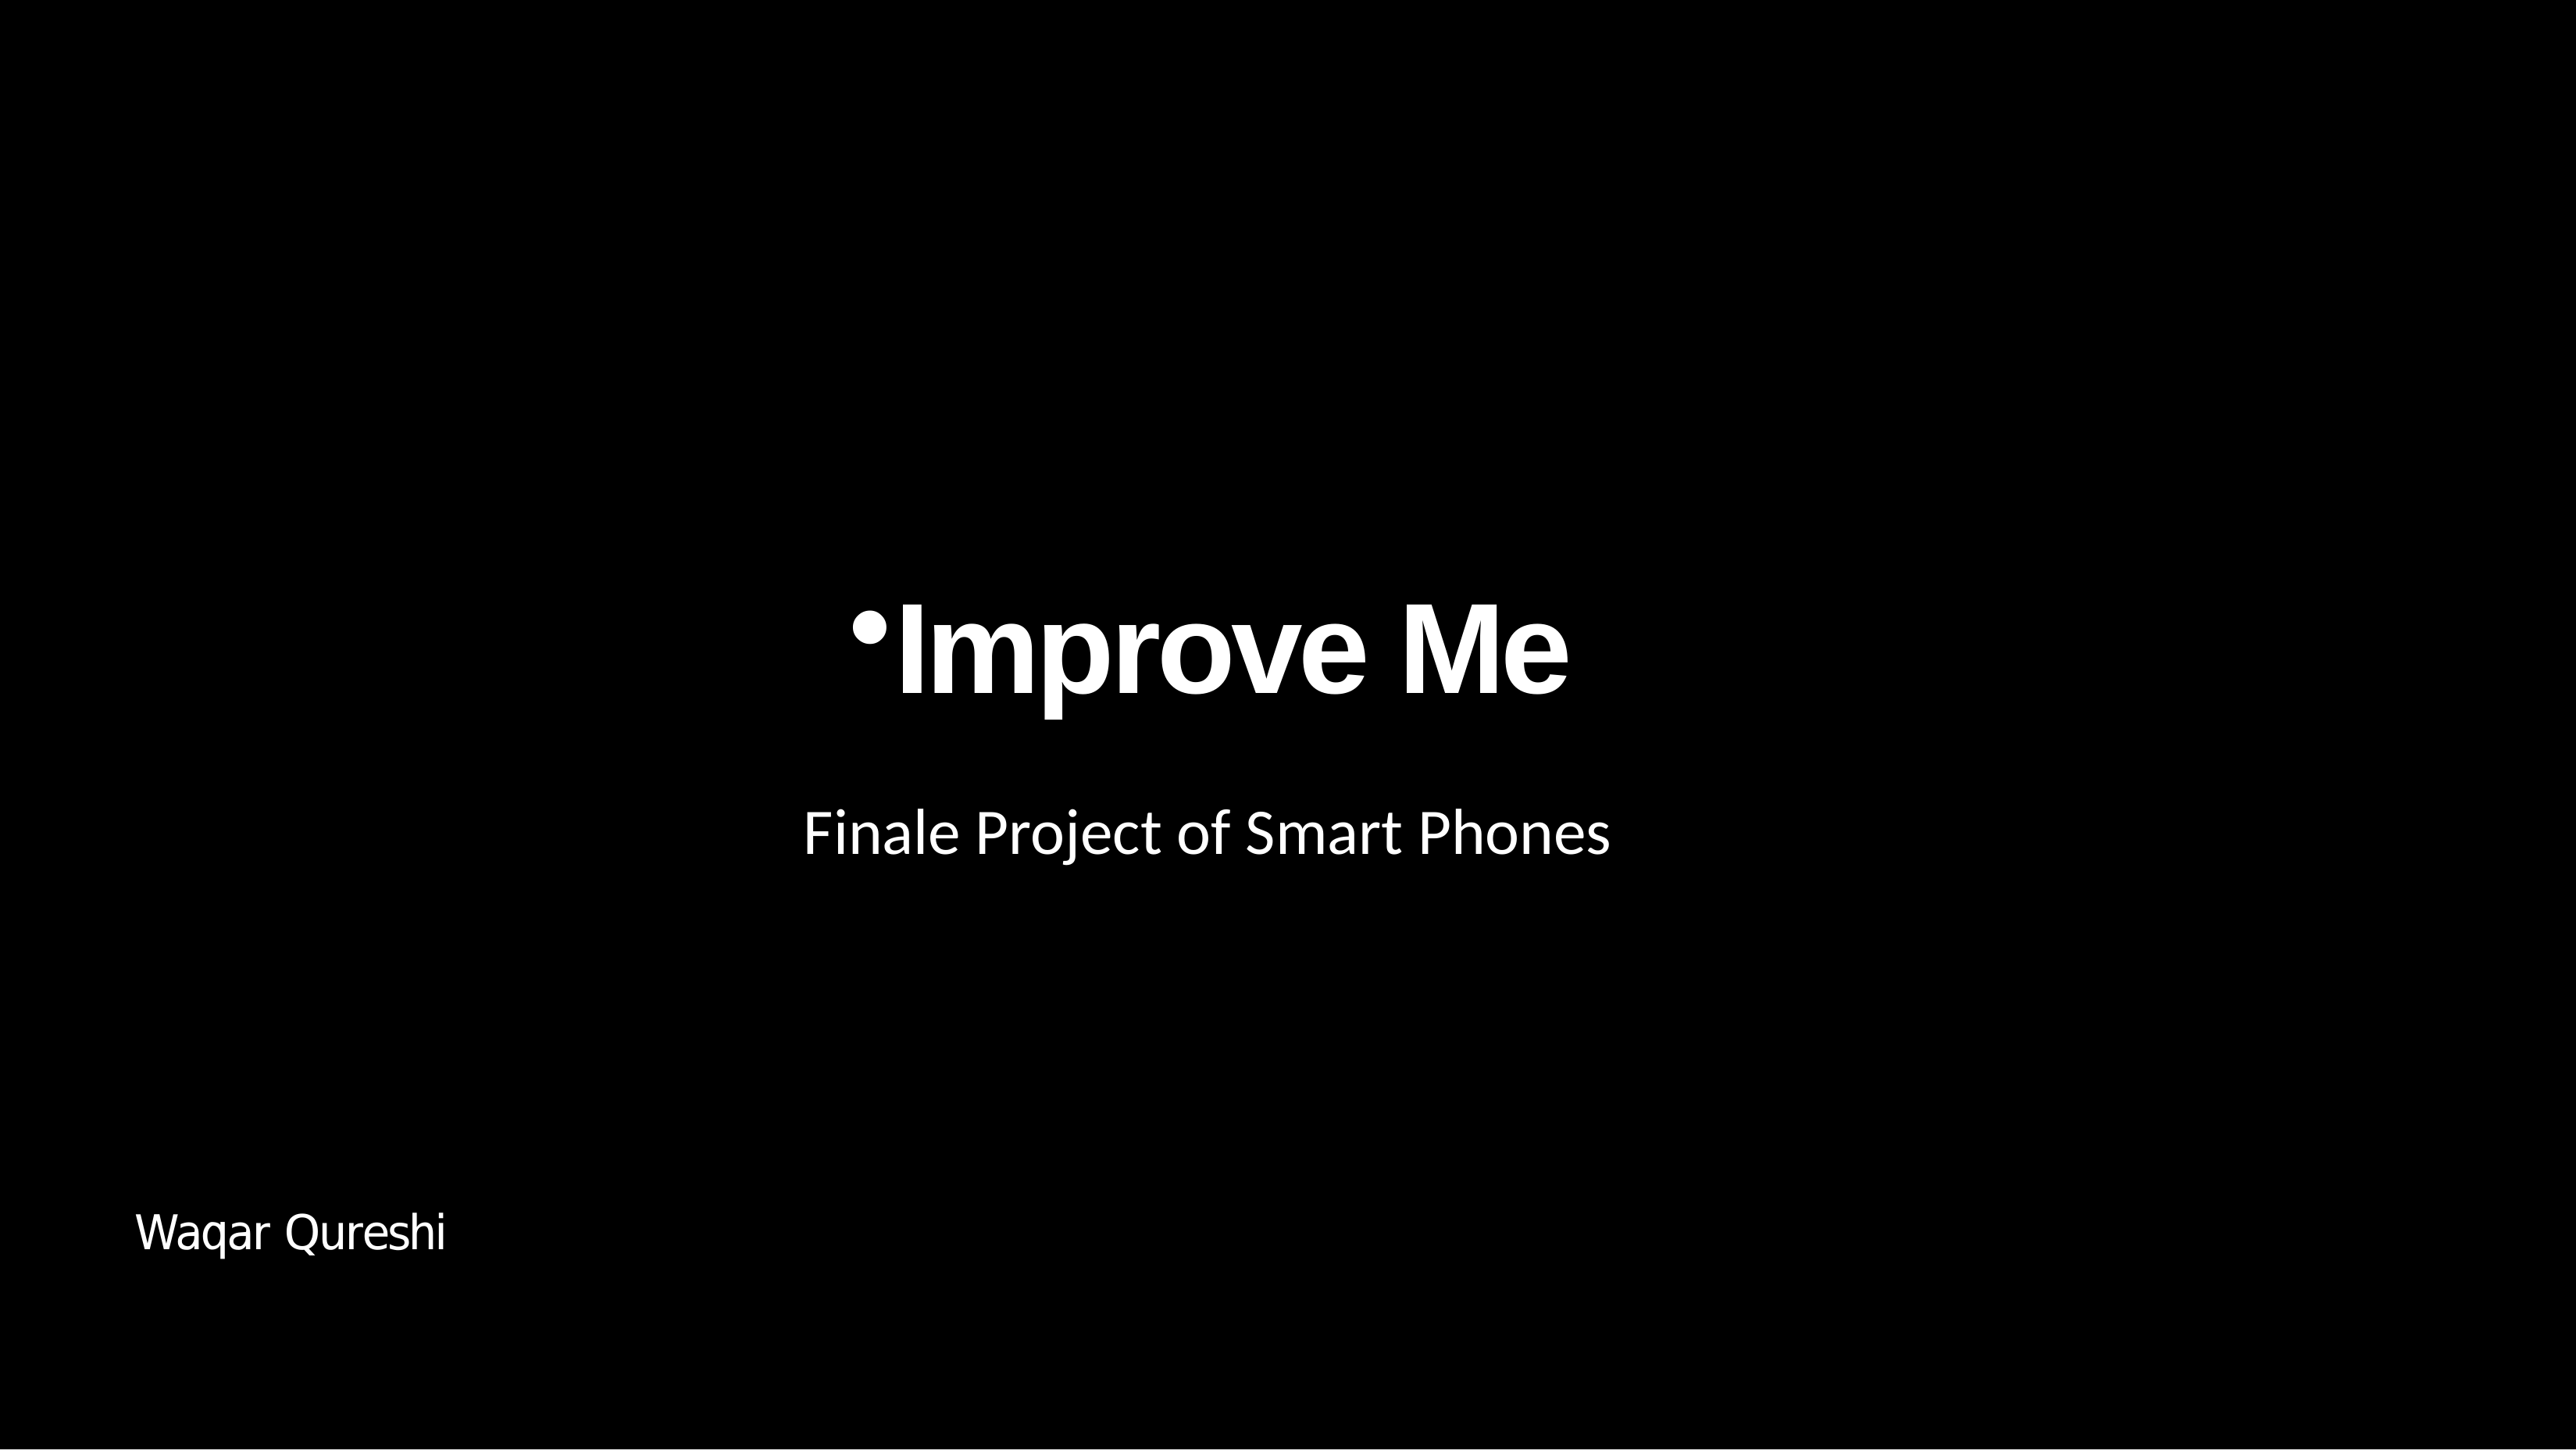

Improve Me
Finale Project of Smart Phones
Waqar Qureshi